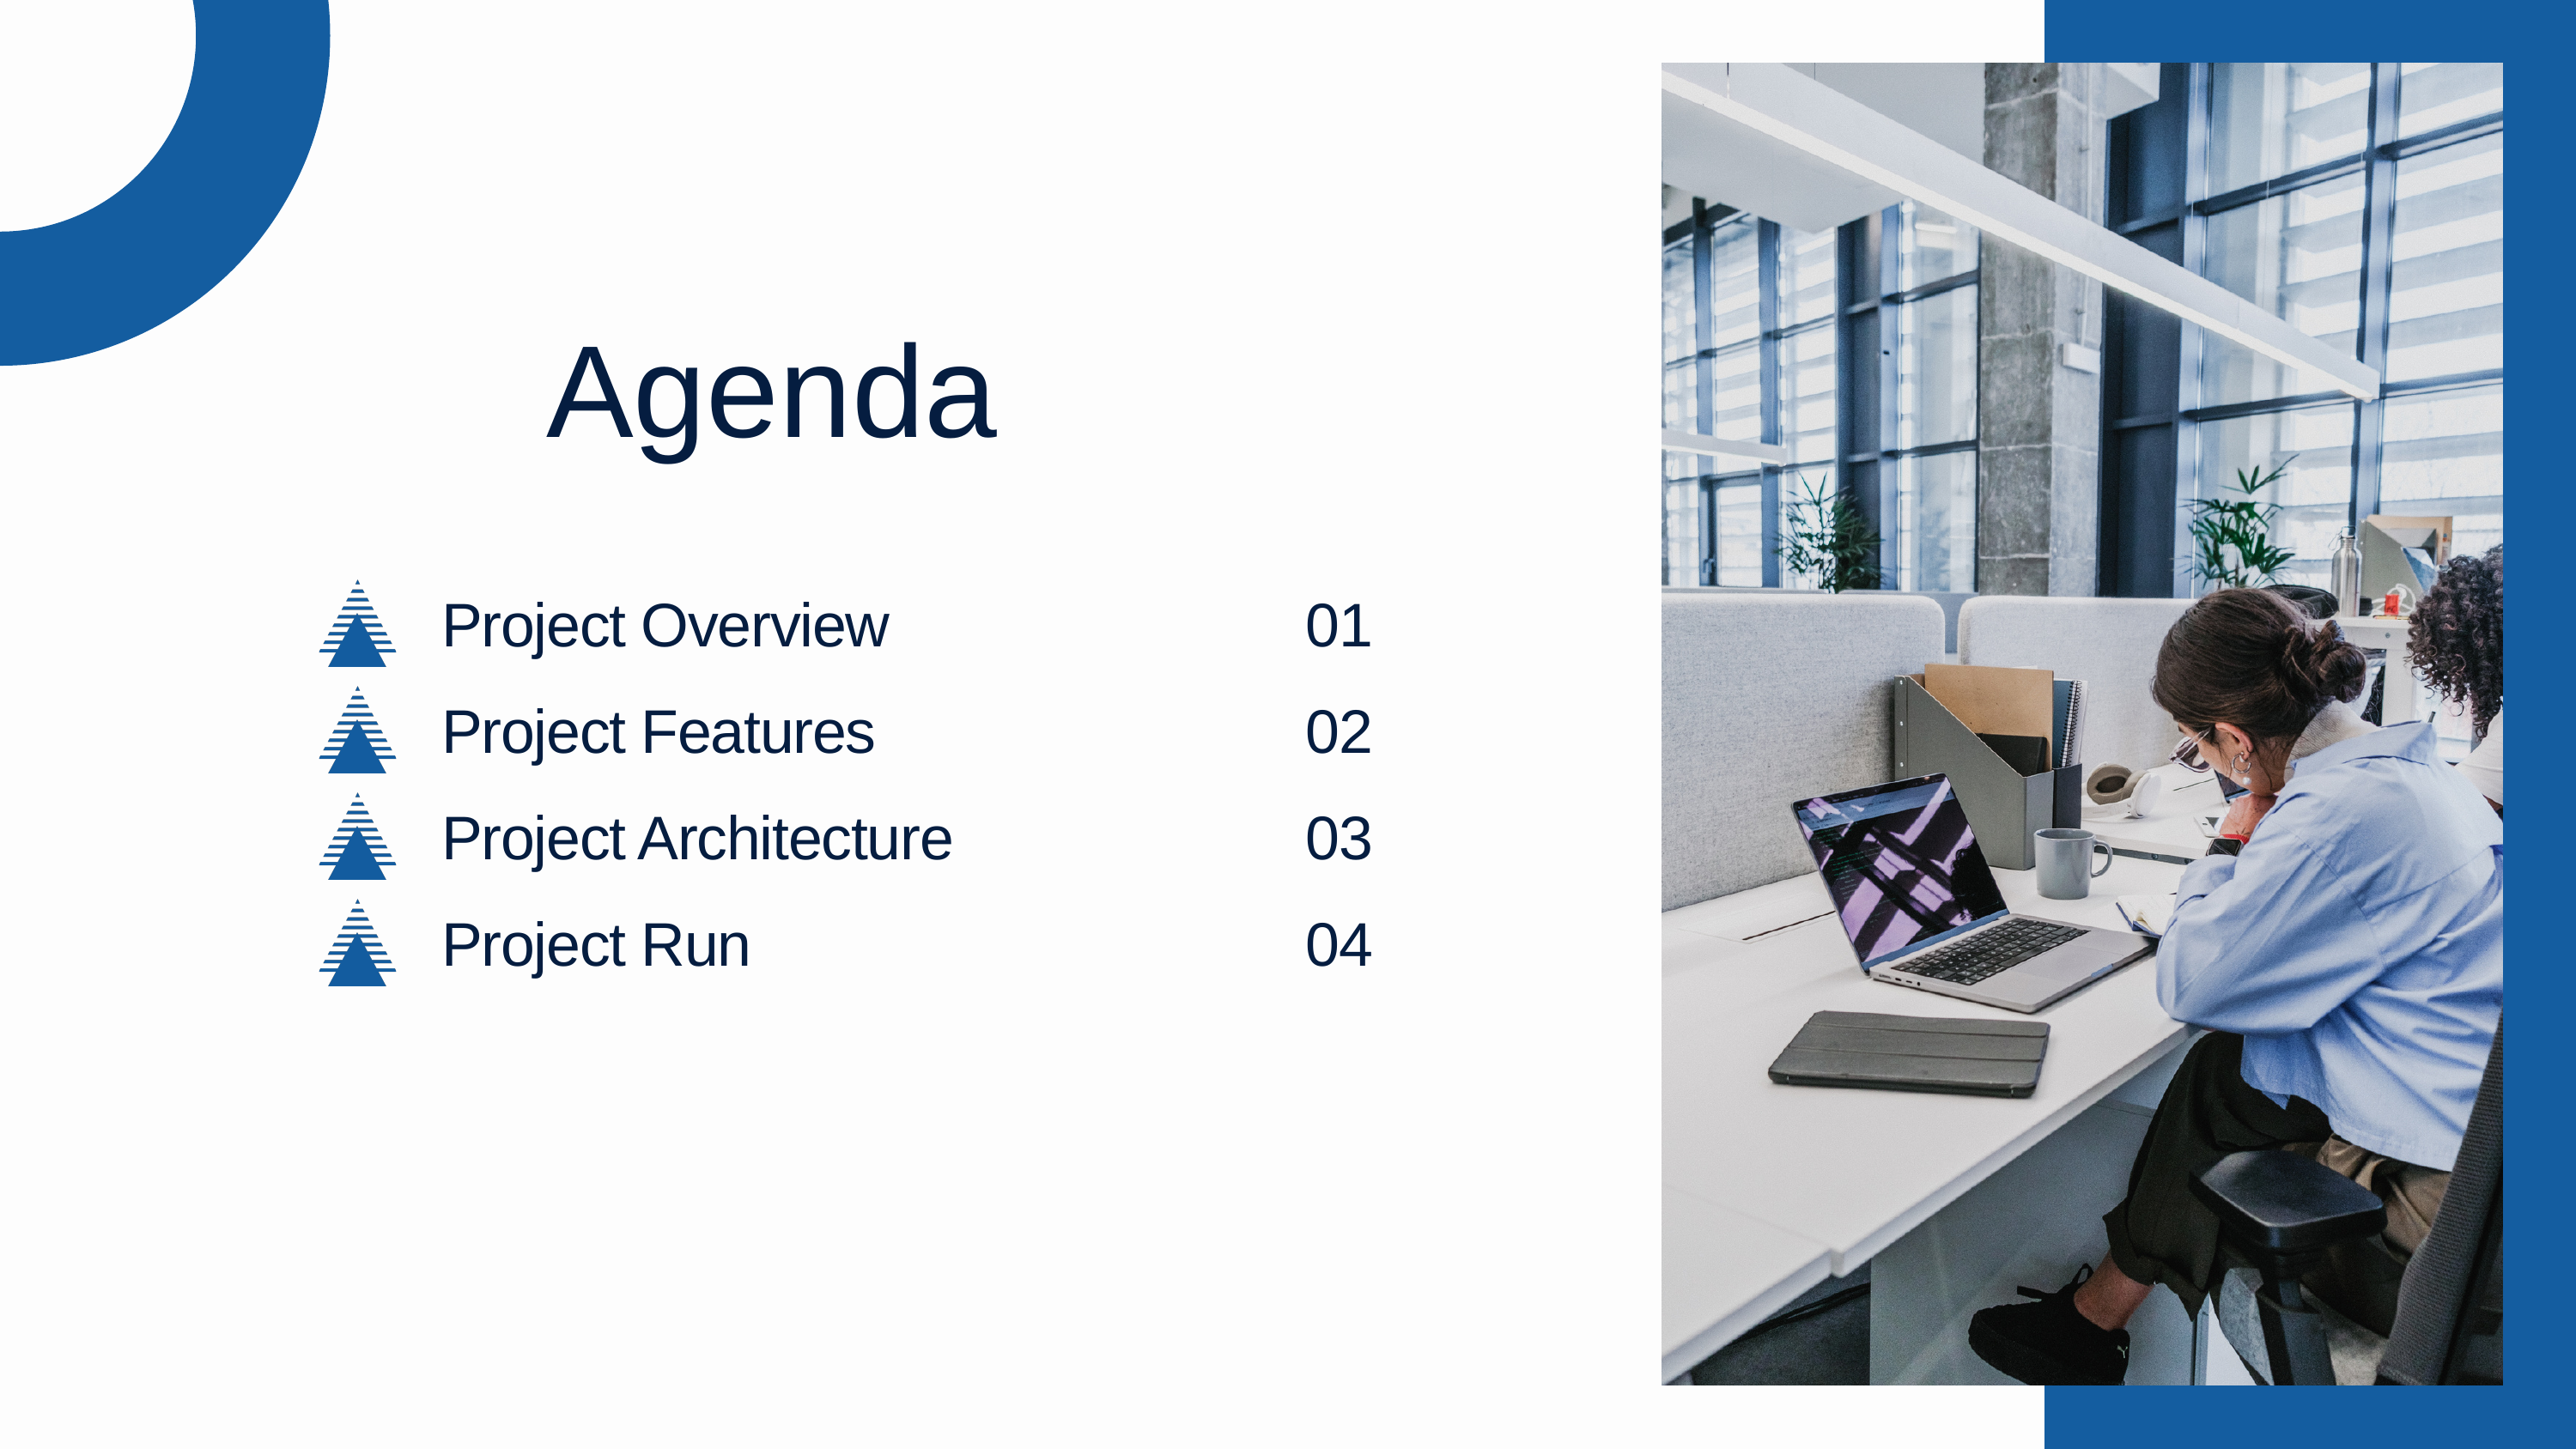

Agenda
Project Overview
01

Project Features
02

Project Architecture
03

Project Run
04